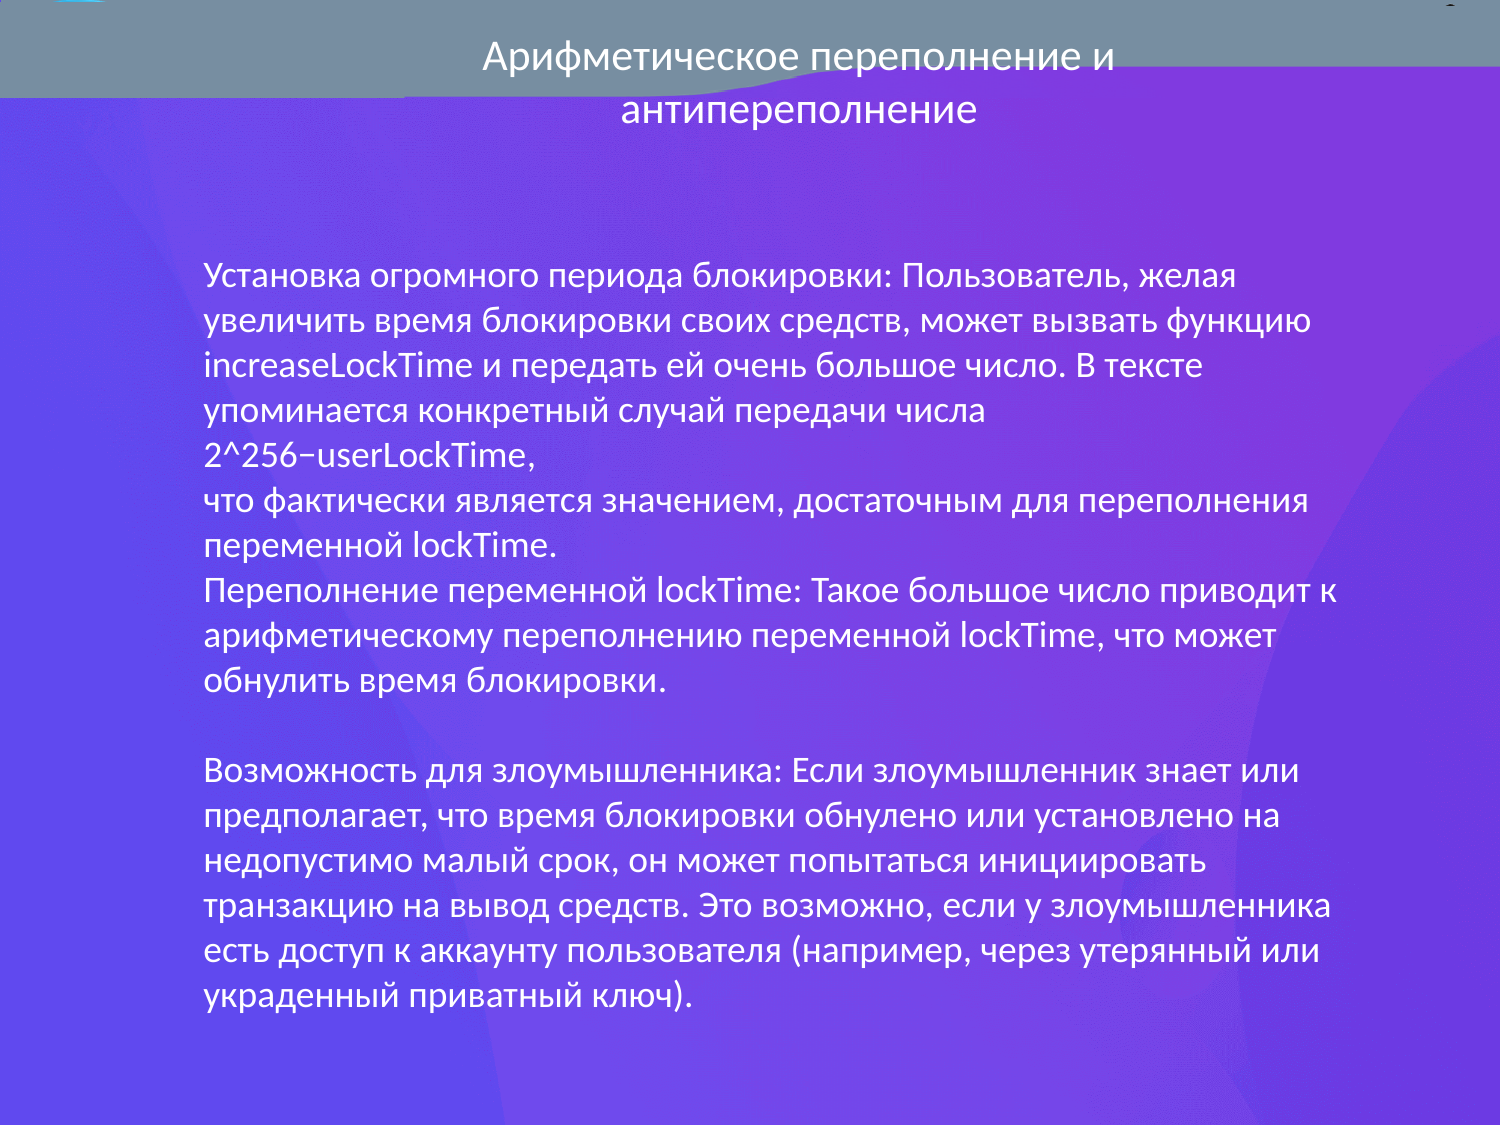

# Арифметическое переполнение и антипереполнение
Установка огромного периода блокировки: Пользователь, желая увеличить время блокировки своих средств, может вызвать функцию increaseLockTime и передать ей очень большое число. В тексте упоминается конкретный случай передачи числа
2^256−userLockTime,
что фактически является значением, достаточным для переполнения переменной lockTime.
Переполнение переменной lockTime: Такое большое число приводит к арифметическому переполнению переменной lockTime, что может обнулить время блокировки.

Возможность для злоумышленника: Если злоумышленник знает или предполагает, что время блокировки обнулено или установлено на недопустимо малый срок, он может попытаться инициировать транзакцию на вывод средств. Это возможно, если у злоумышленника есть доступ к аккаунту пользователя (например, через утерянный или украденный приватный ключ).